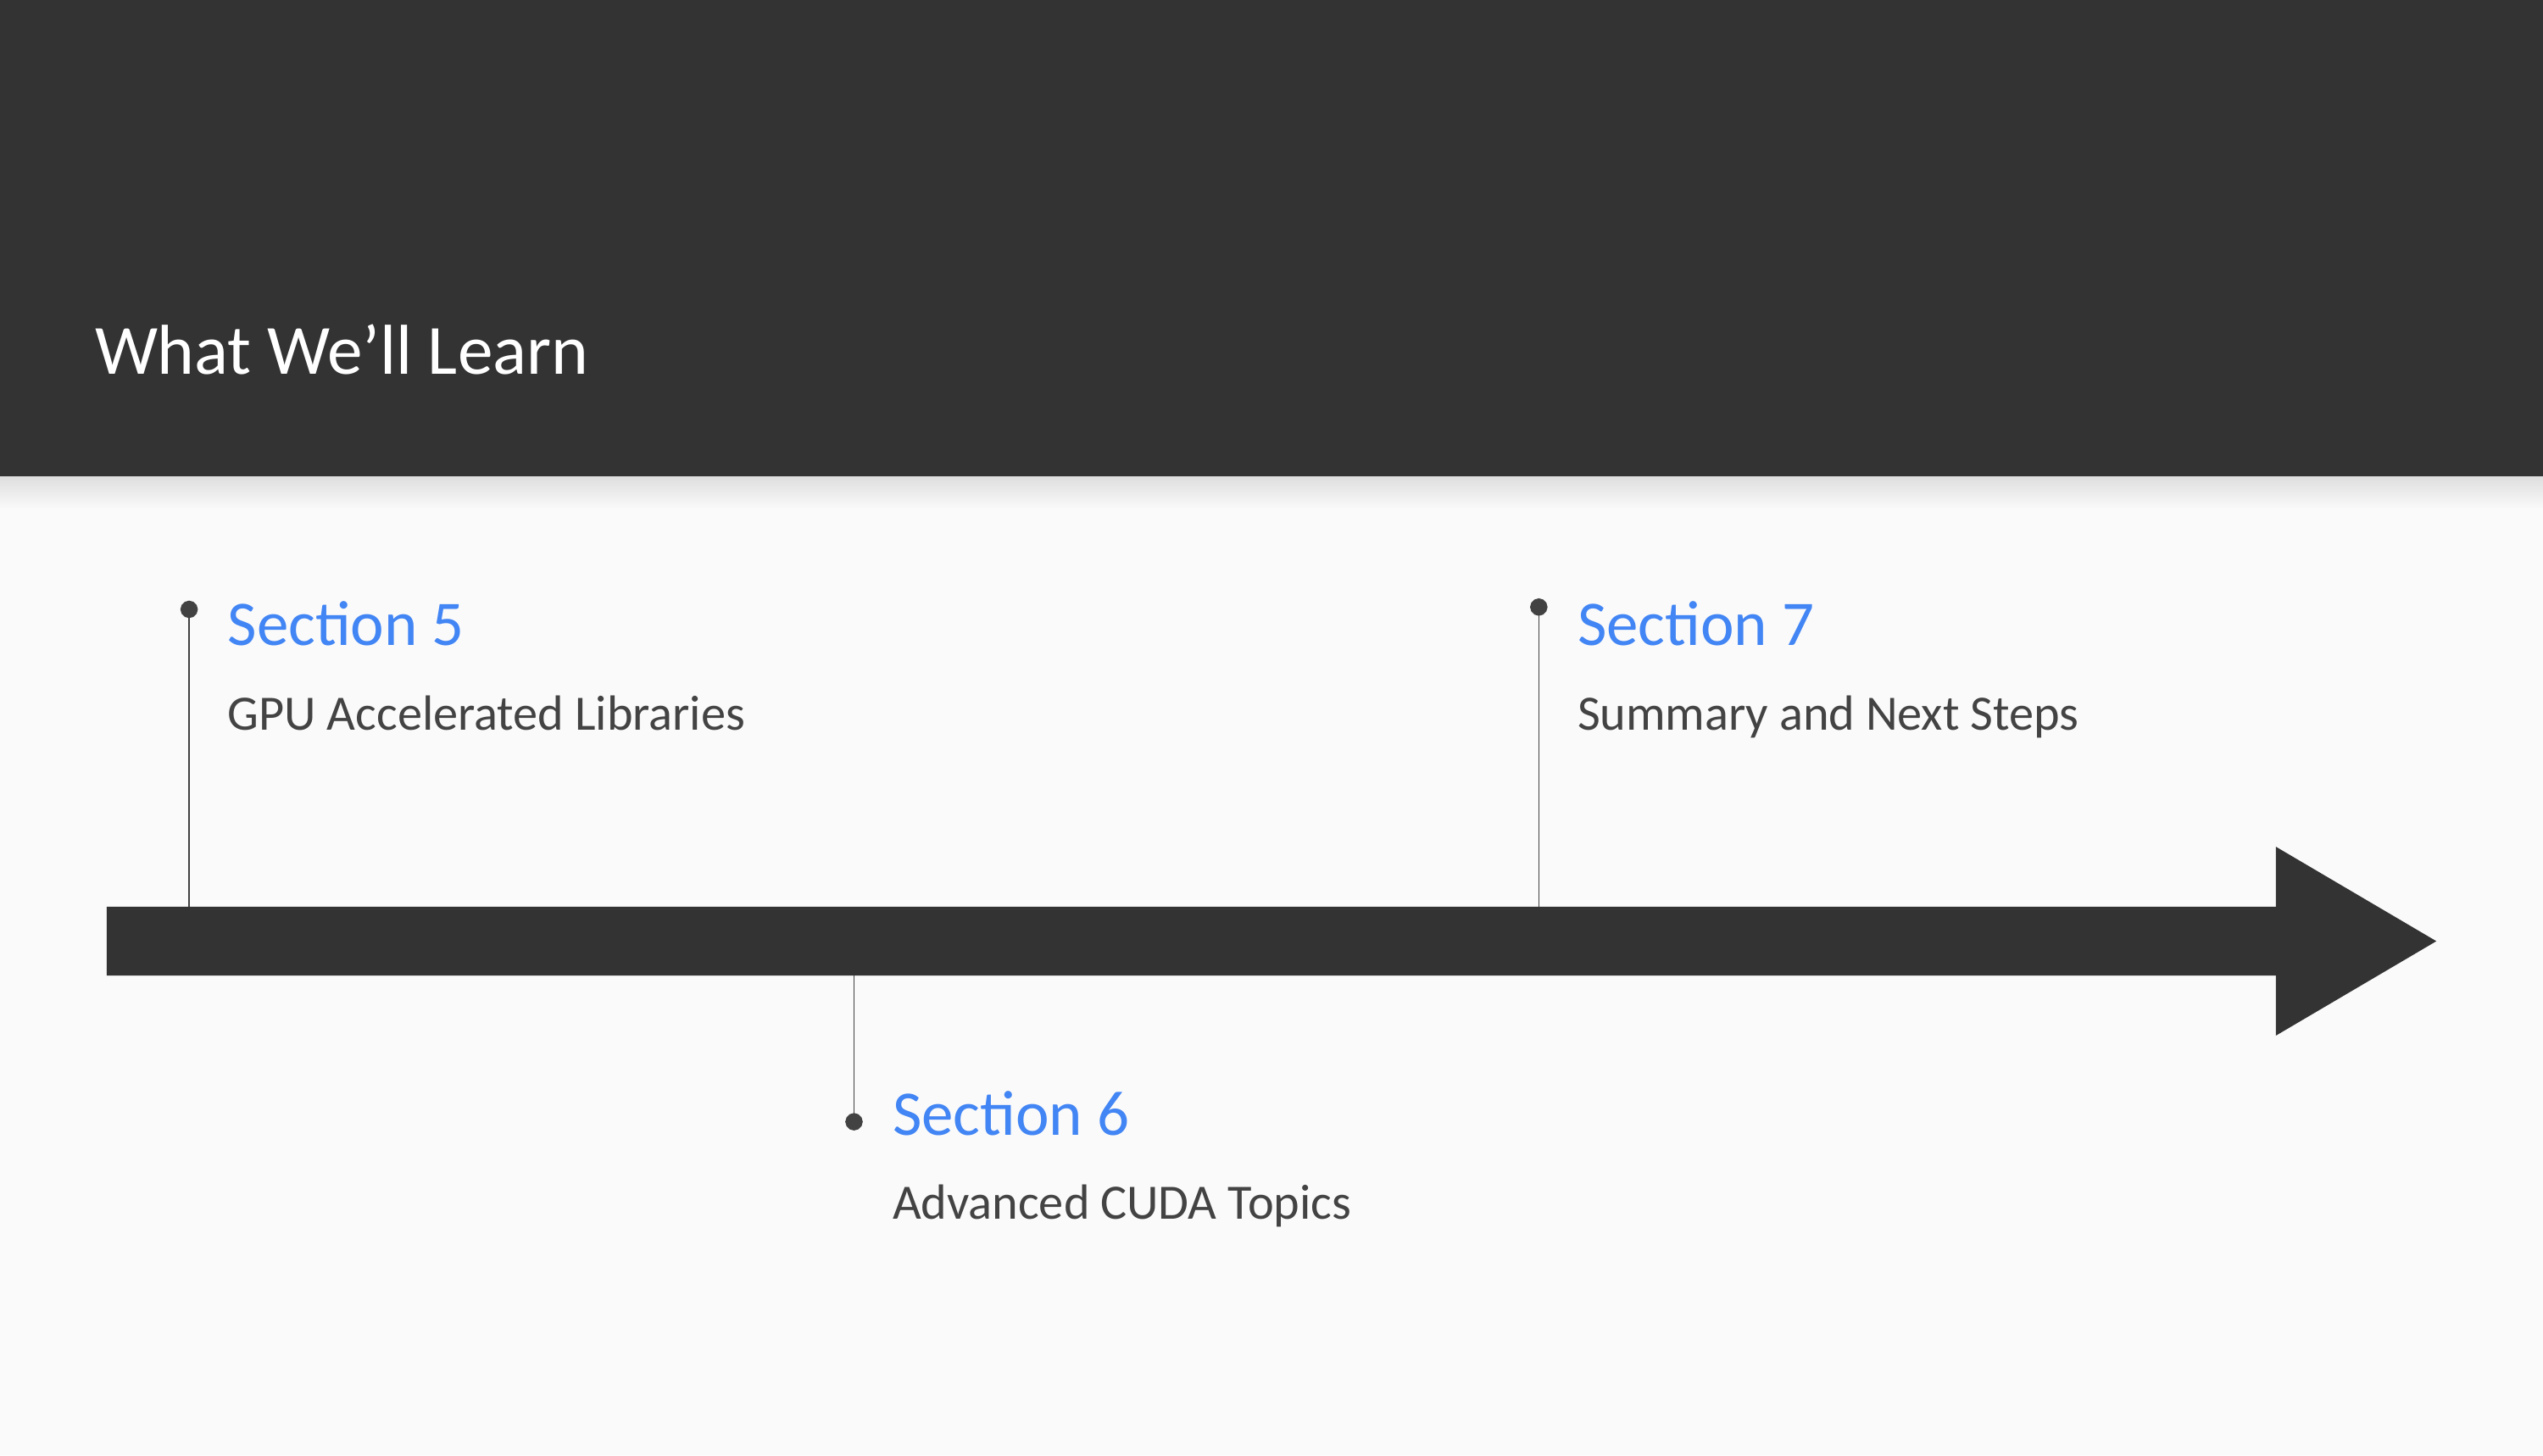

What We’ll Learn
# Section 5
Section 7
GPU Accelerated Libraries
Summary and Next Steps

Section 6
Advanced CUDA Topics